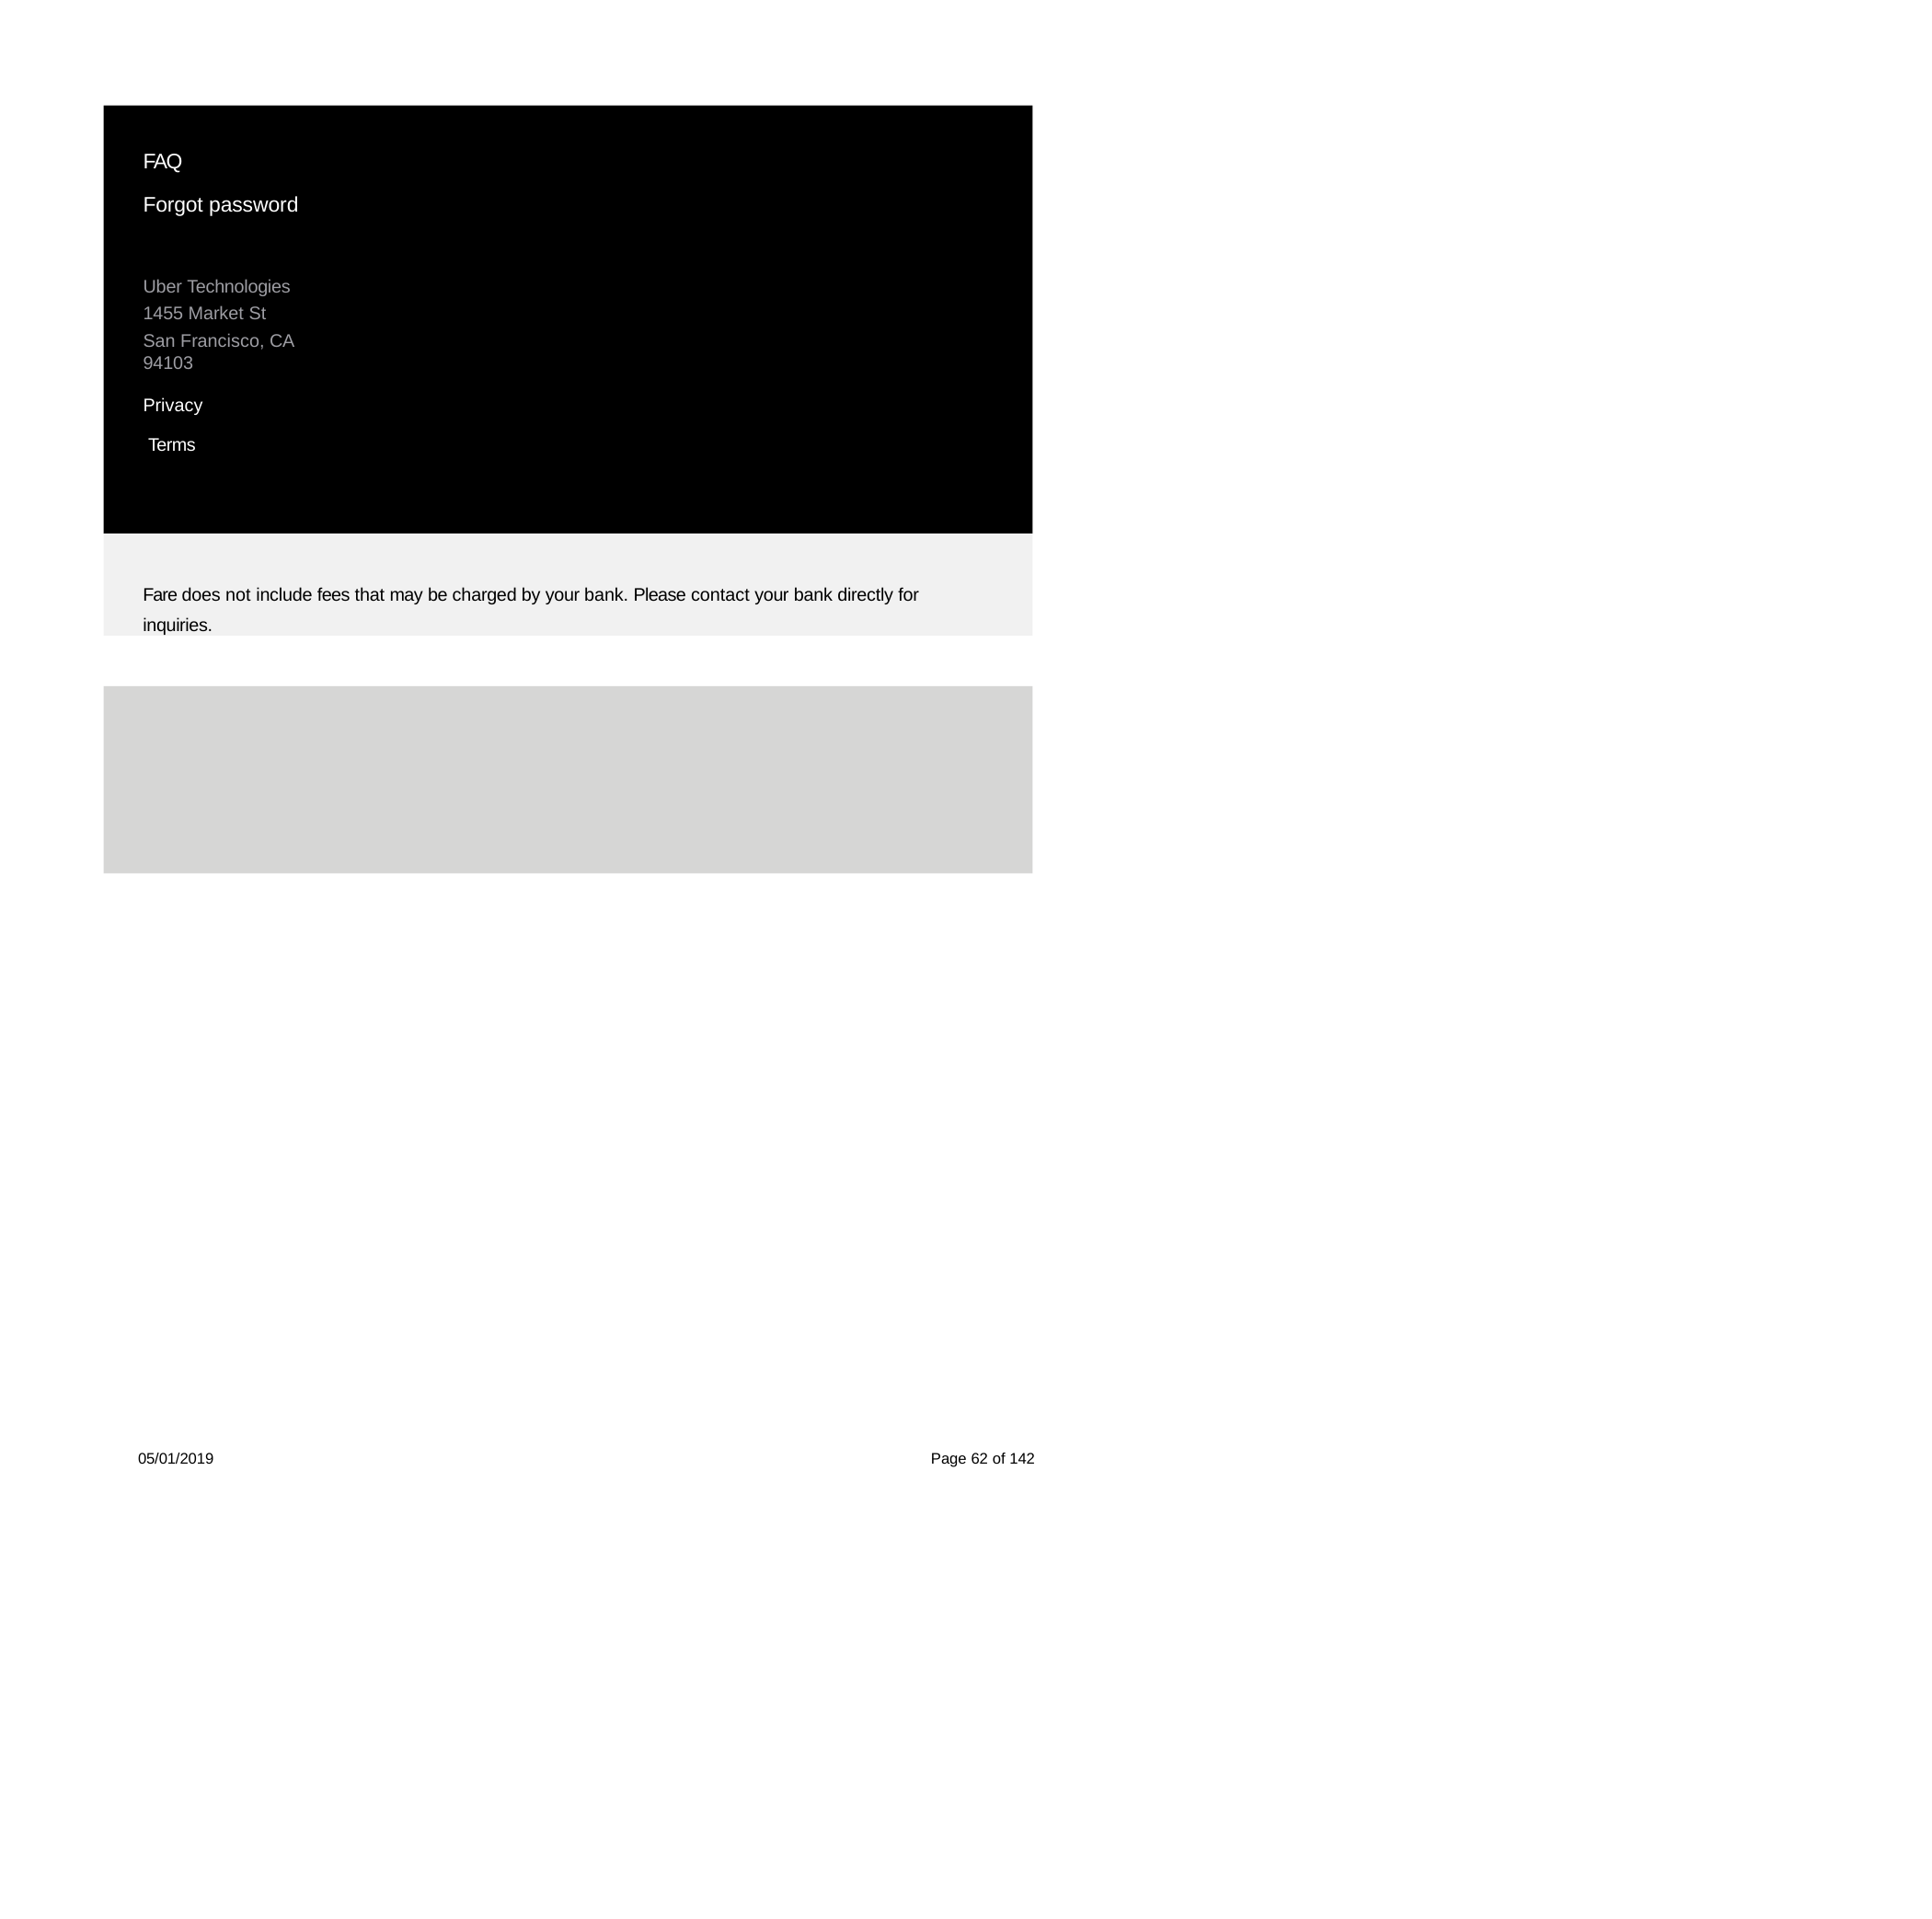

FAQ
Forgot password

Uber Technologies  1455 Market St
San Francisco, CA 94103
Privacy  Terms

Fare does not include fees that may be charged by your bank. Please contact your bank directly for  inquiries.

05/01/2019
Page 62 of 142